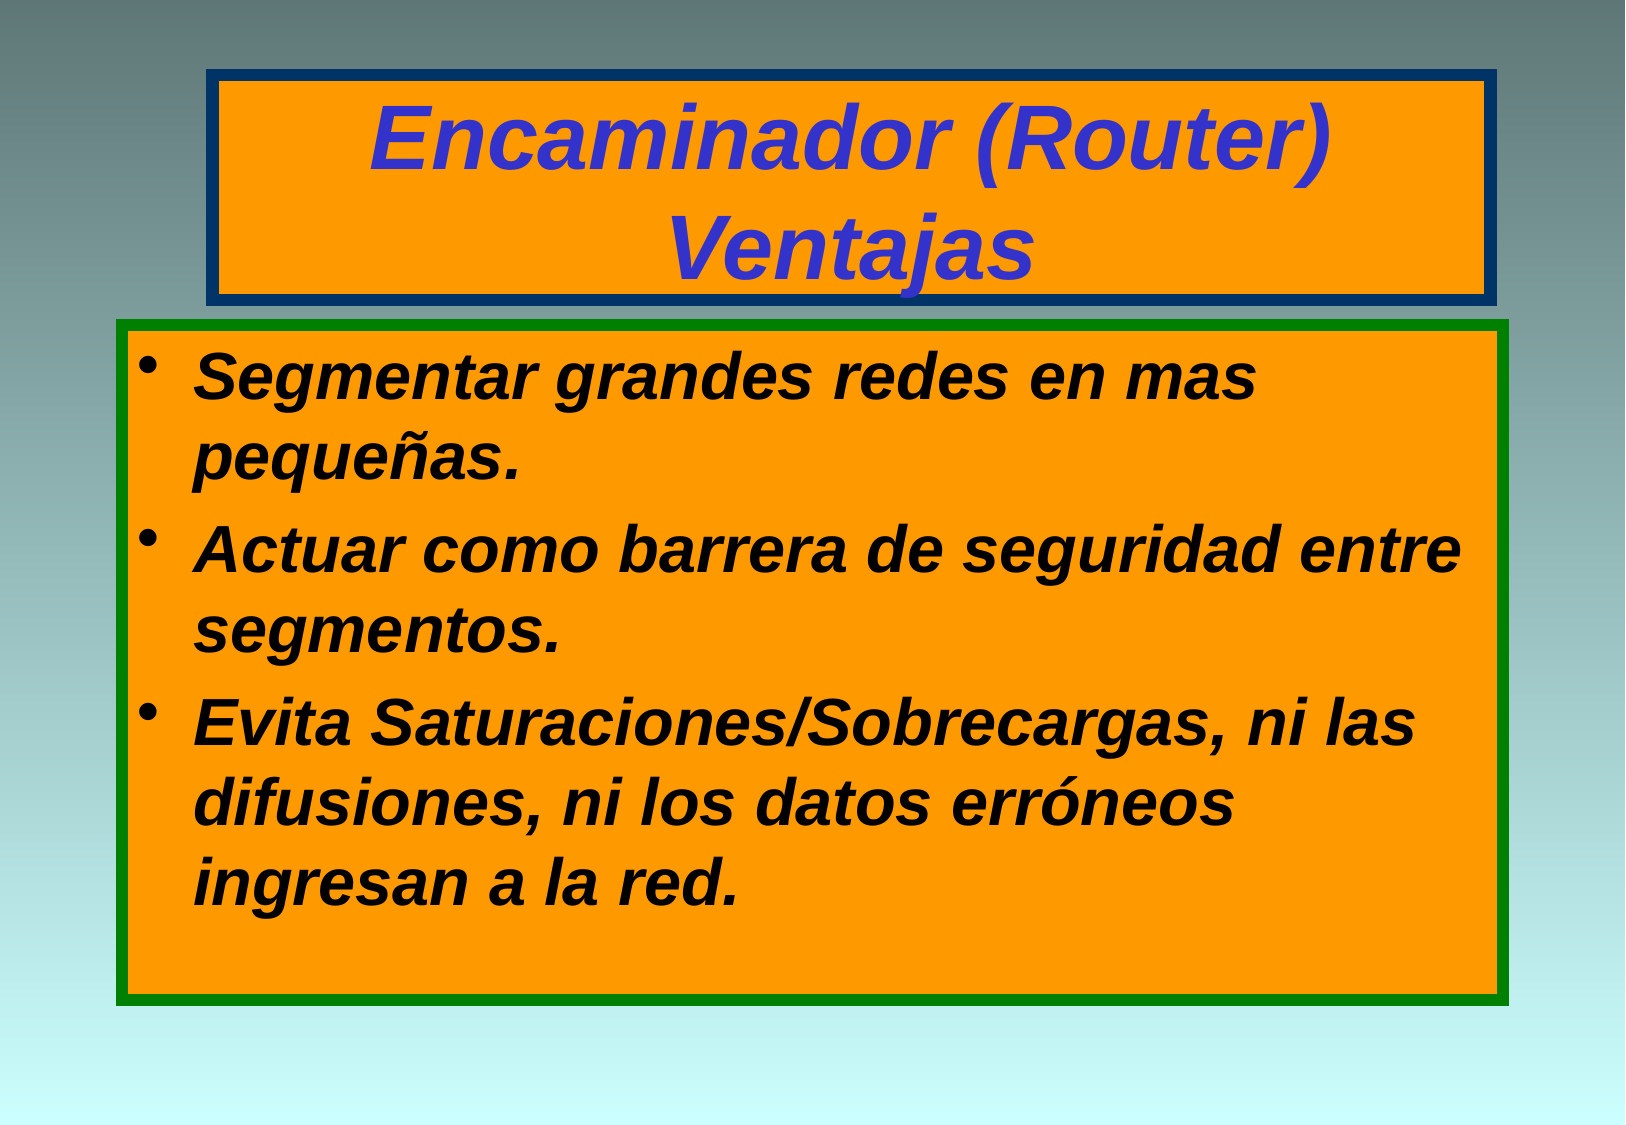

# Encaminador (Router) Ventajas
Segmentar grandes redes en mas pequeñas.
Actuar como barrera de seguridad entre segmentos.
Evita Saturaciones/Sobrecargas, ni las difusiones, ni los datos erróneos ingresan a la red.